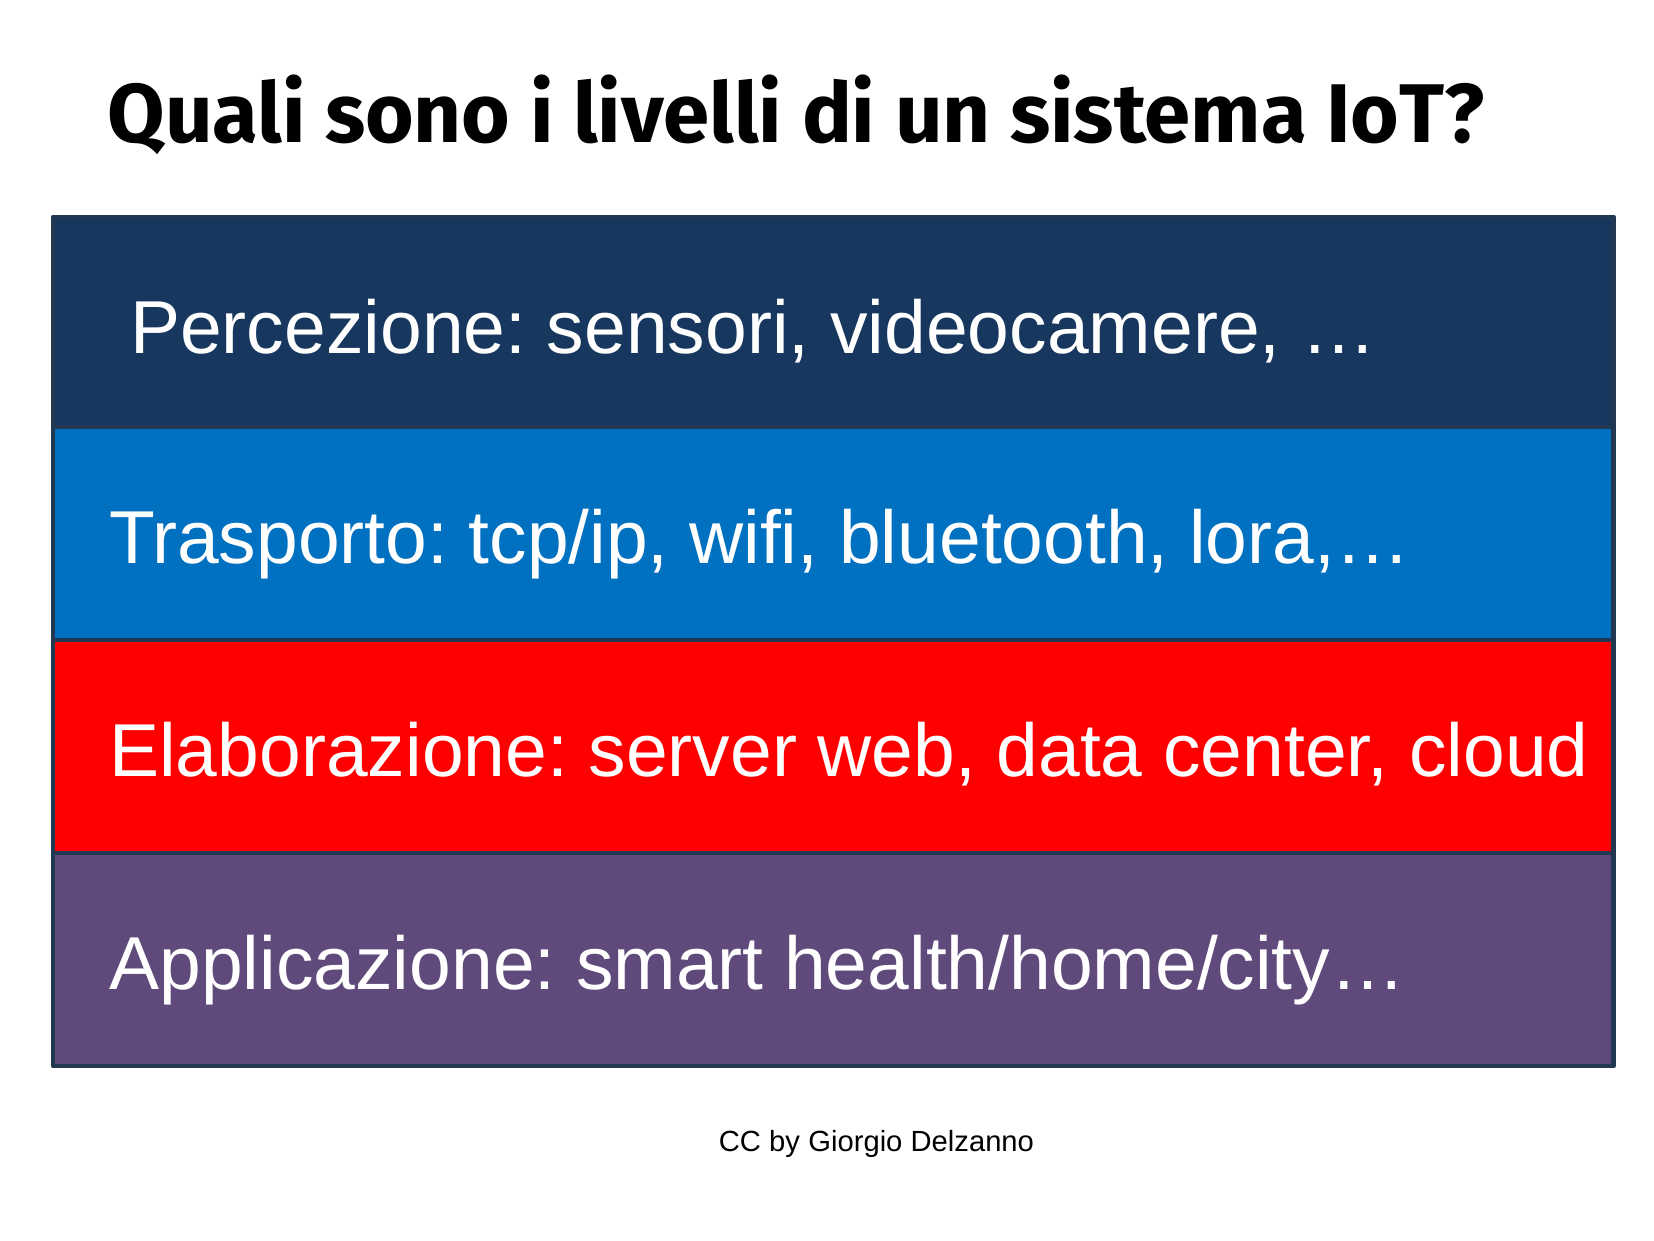

Quali sono i livelli di un sistema IoT?
   Percezione: sensori, videocamere, …
  Trasporto: tcp/ip, wifi, bluetooth, lora,…
  Elaborazione: server web, data center, cloud
  Applicazione: smart health/home/city…
CC by Giorgio Delzanno